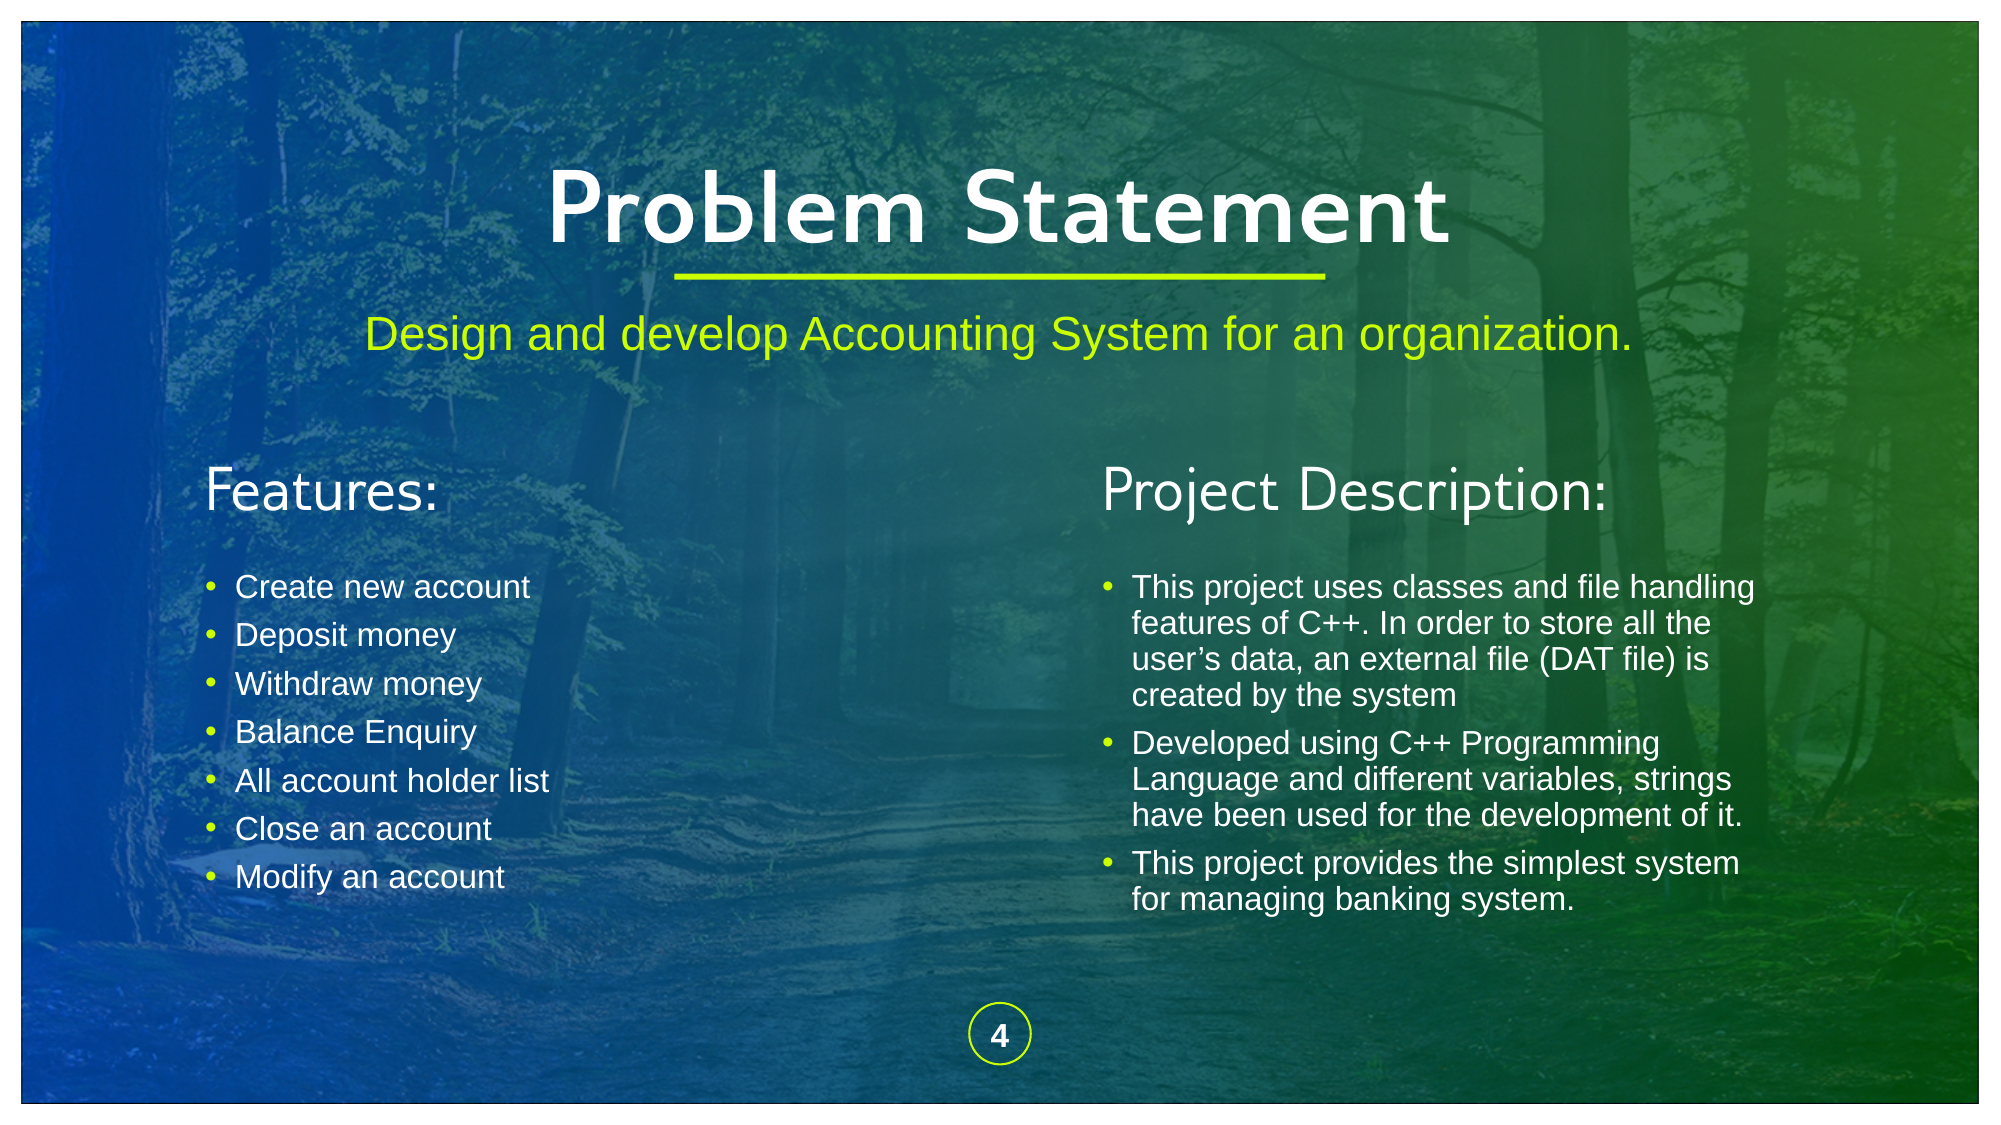

# Problem Statement
Design and develop Accounting System for an organization.
Features:
Project Description:
Create new account
Deposit money
Withdraw money
Balance Enquiry
All account holder list
Close an account
Modify an account

This project uses classes and file handling features of C++. In order to store all the user’s data, an external file (DAT file) is created by the system
Developed using C++ Programming Language and different variables, strings have been used for the development of it.
This project provides the simplest system for managing banking system.
4